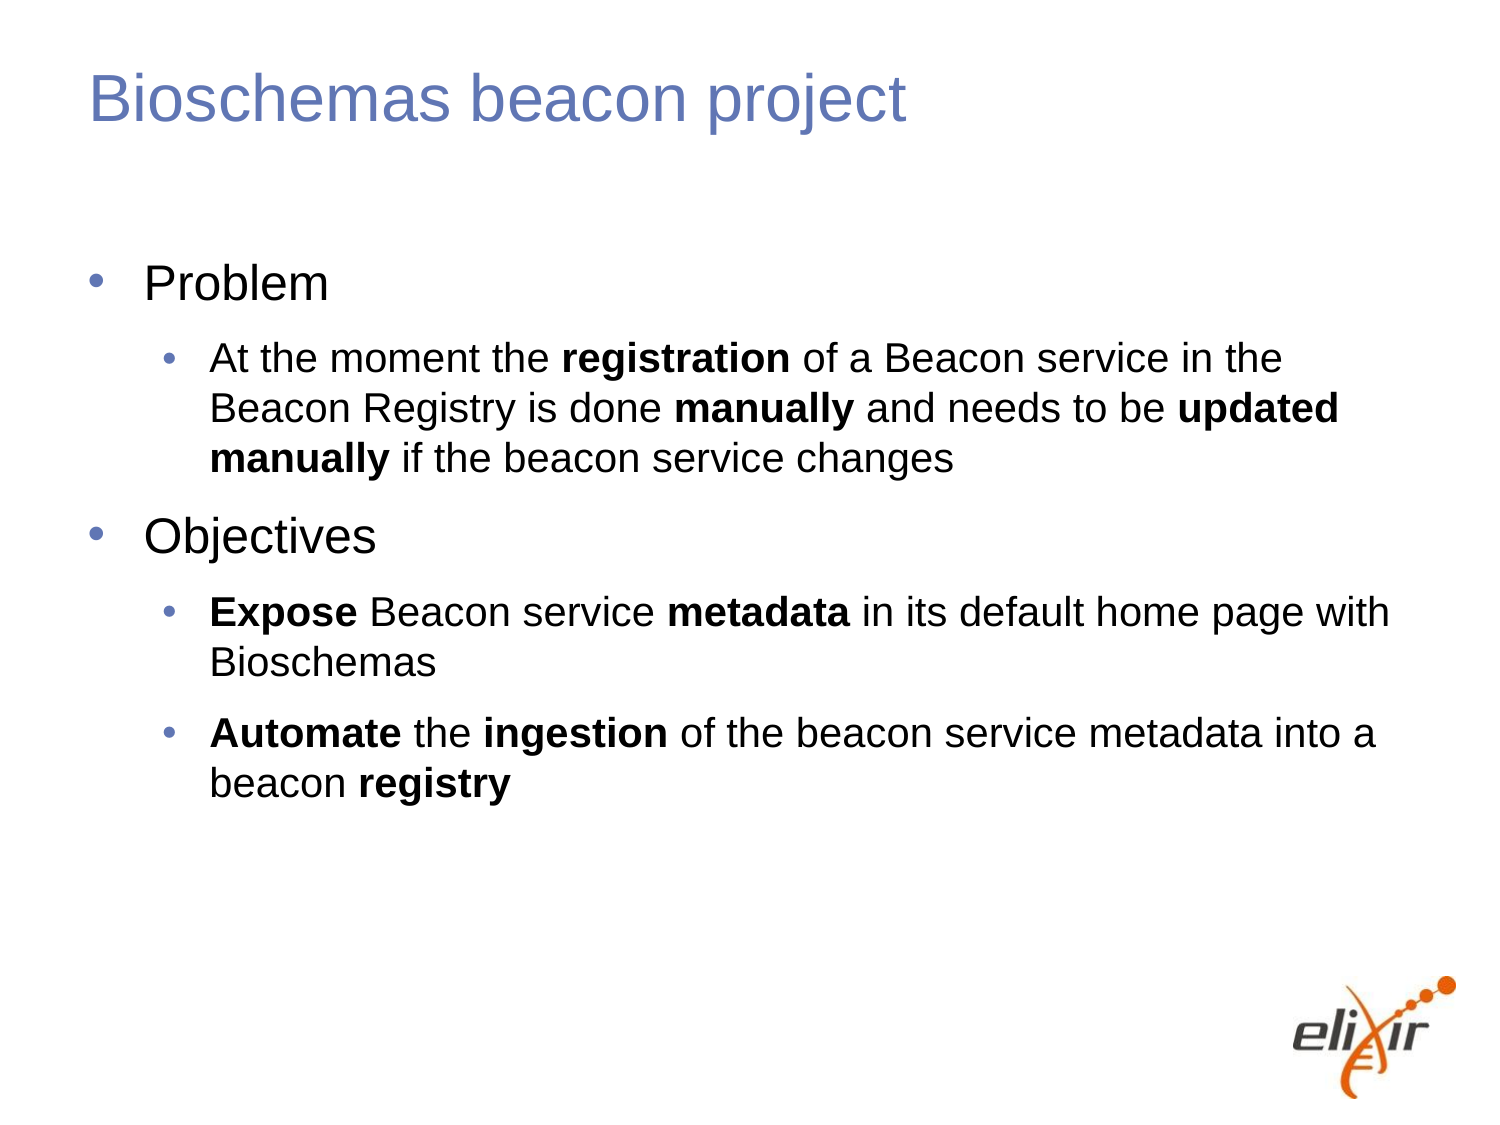

# Bioschemas beacon project
Problem
At the moment the registration of a Beacon service in the Beacon Registry is done manually and needs to be updated manually if the beacon service changes
Objectives
Expose Beacon service metadata in its default home page with Bioschemas
Automate the ingestion of the beacon service metadata into a beacon registry